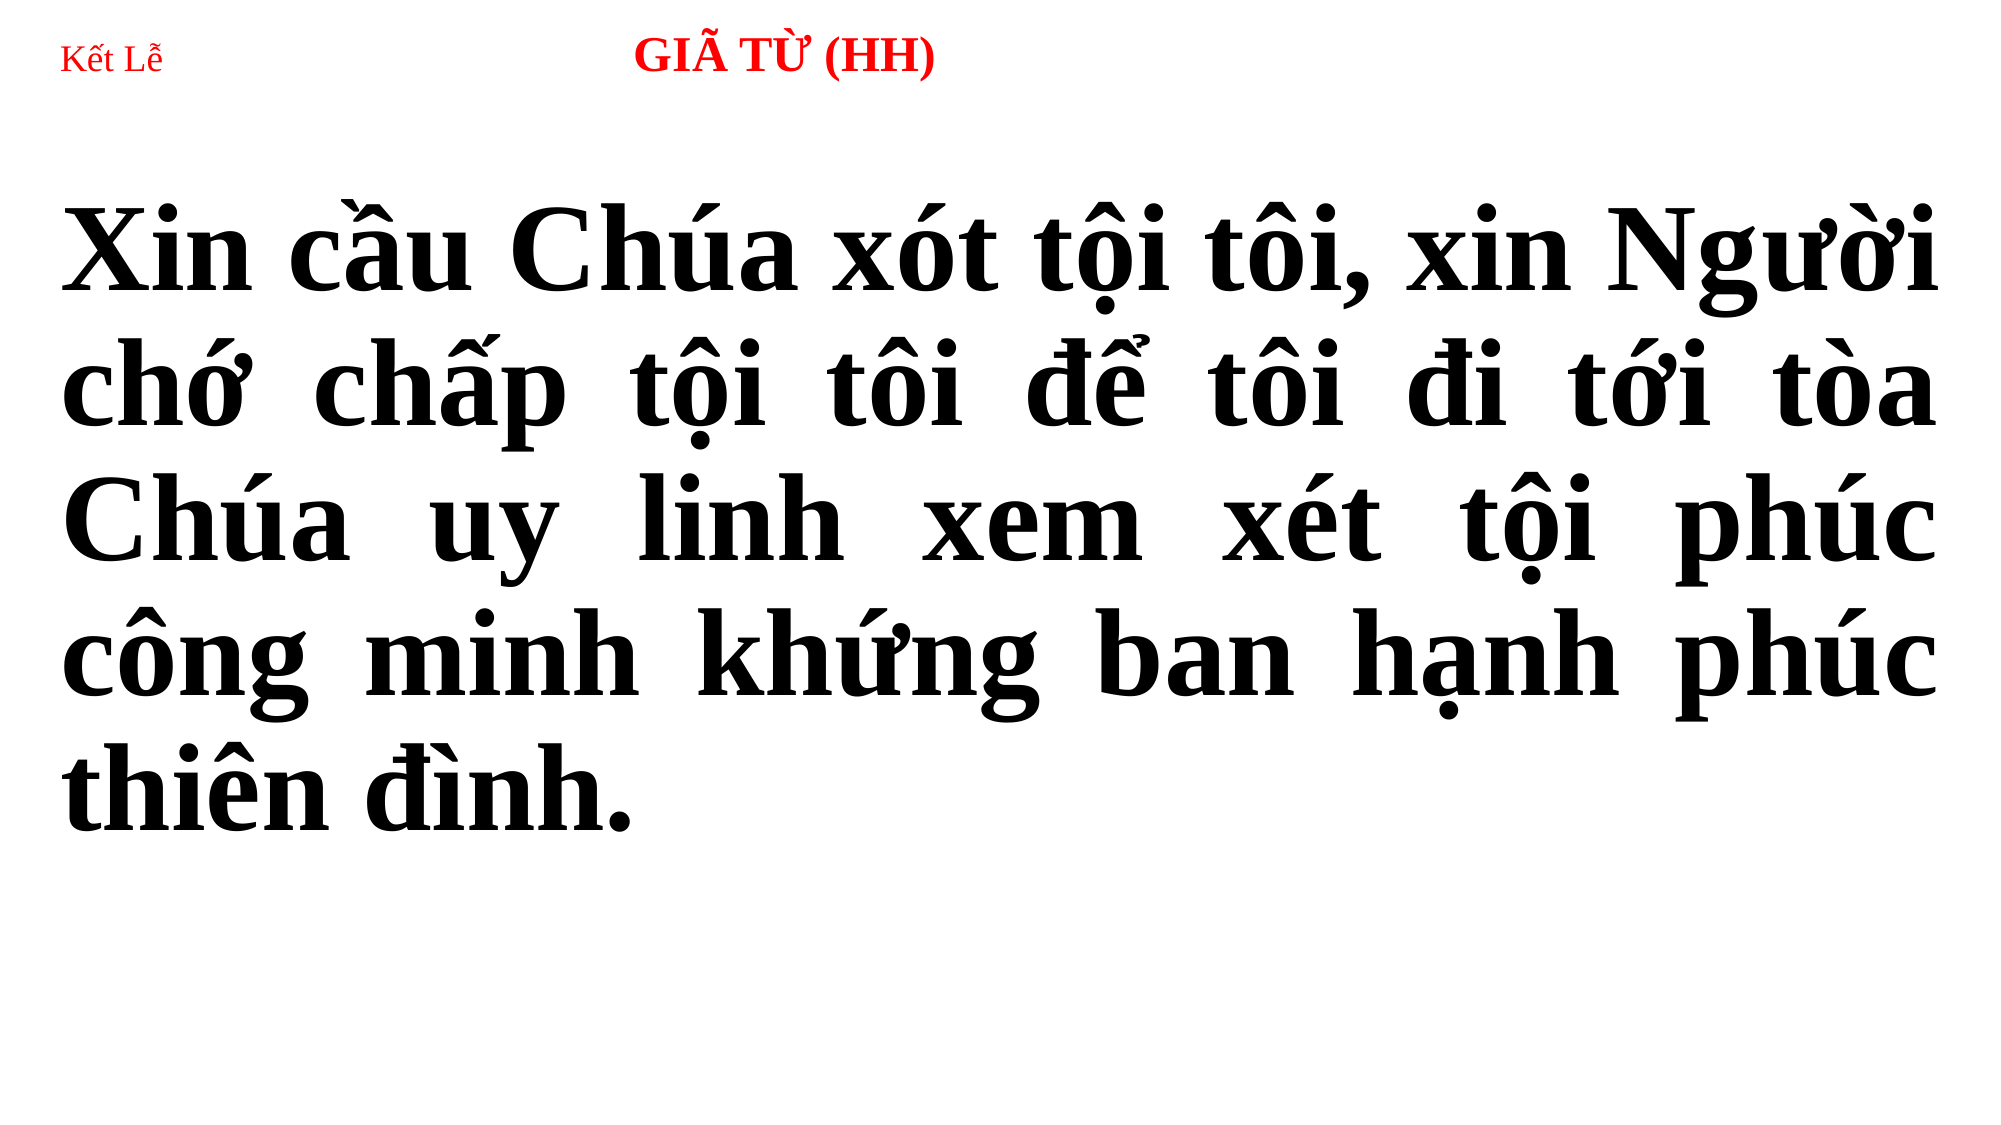

# Kết Lễ                      	             GIÃ TỪ (HH)
Xin cầu Chúa xót tội tôi, xin Người chớ chấp tội tôi để tôi đi tới tòa Chúa uy linh xem xét tội phúc công minh khứng ban hạnh phúc thiên đình.